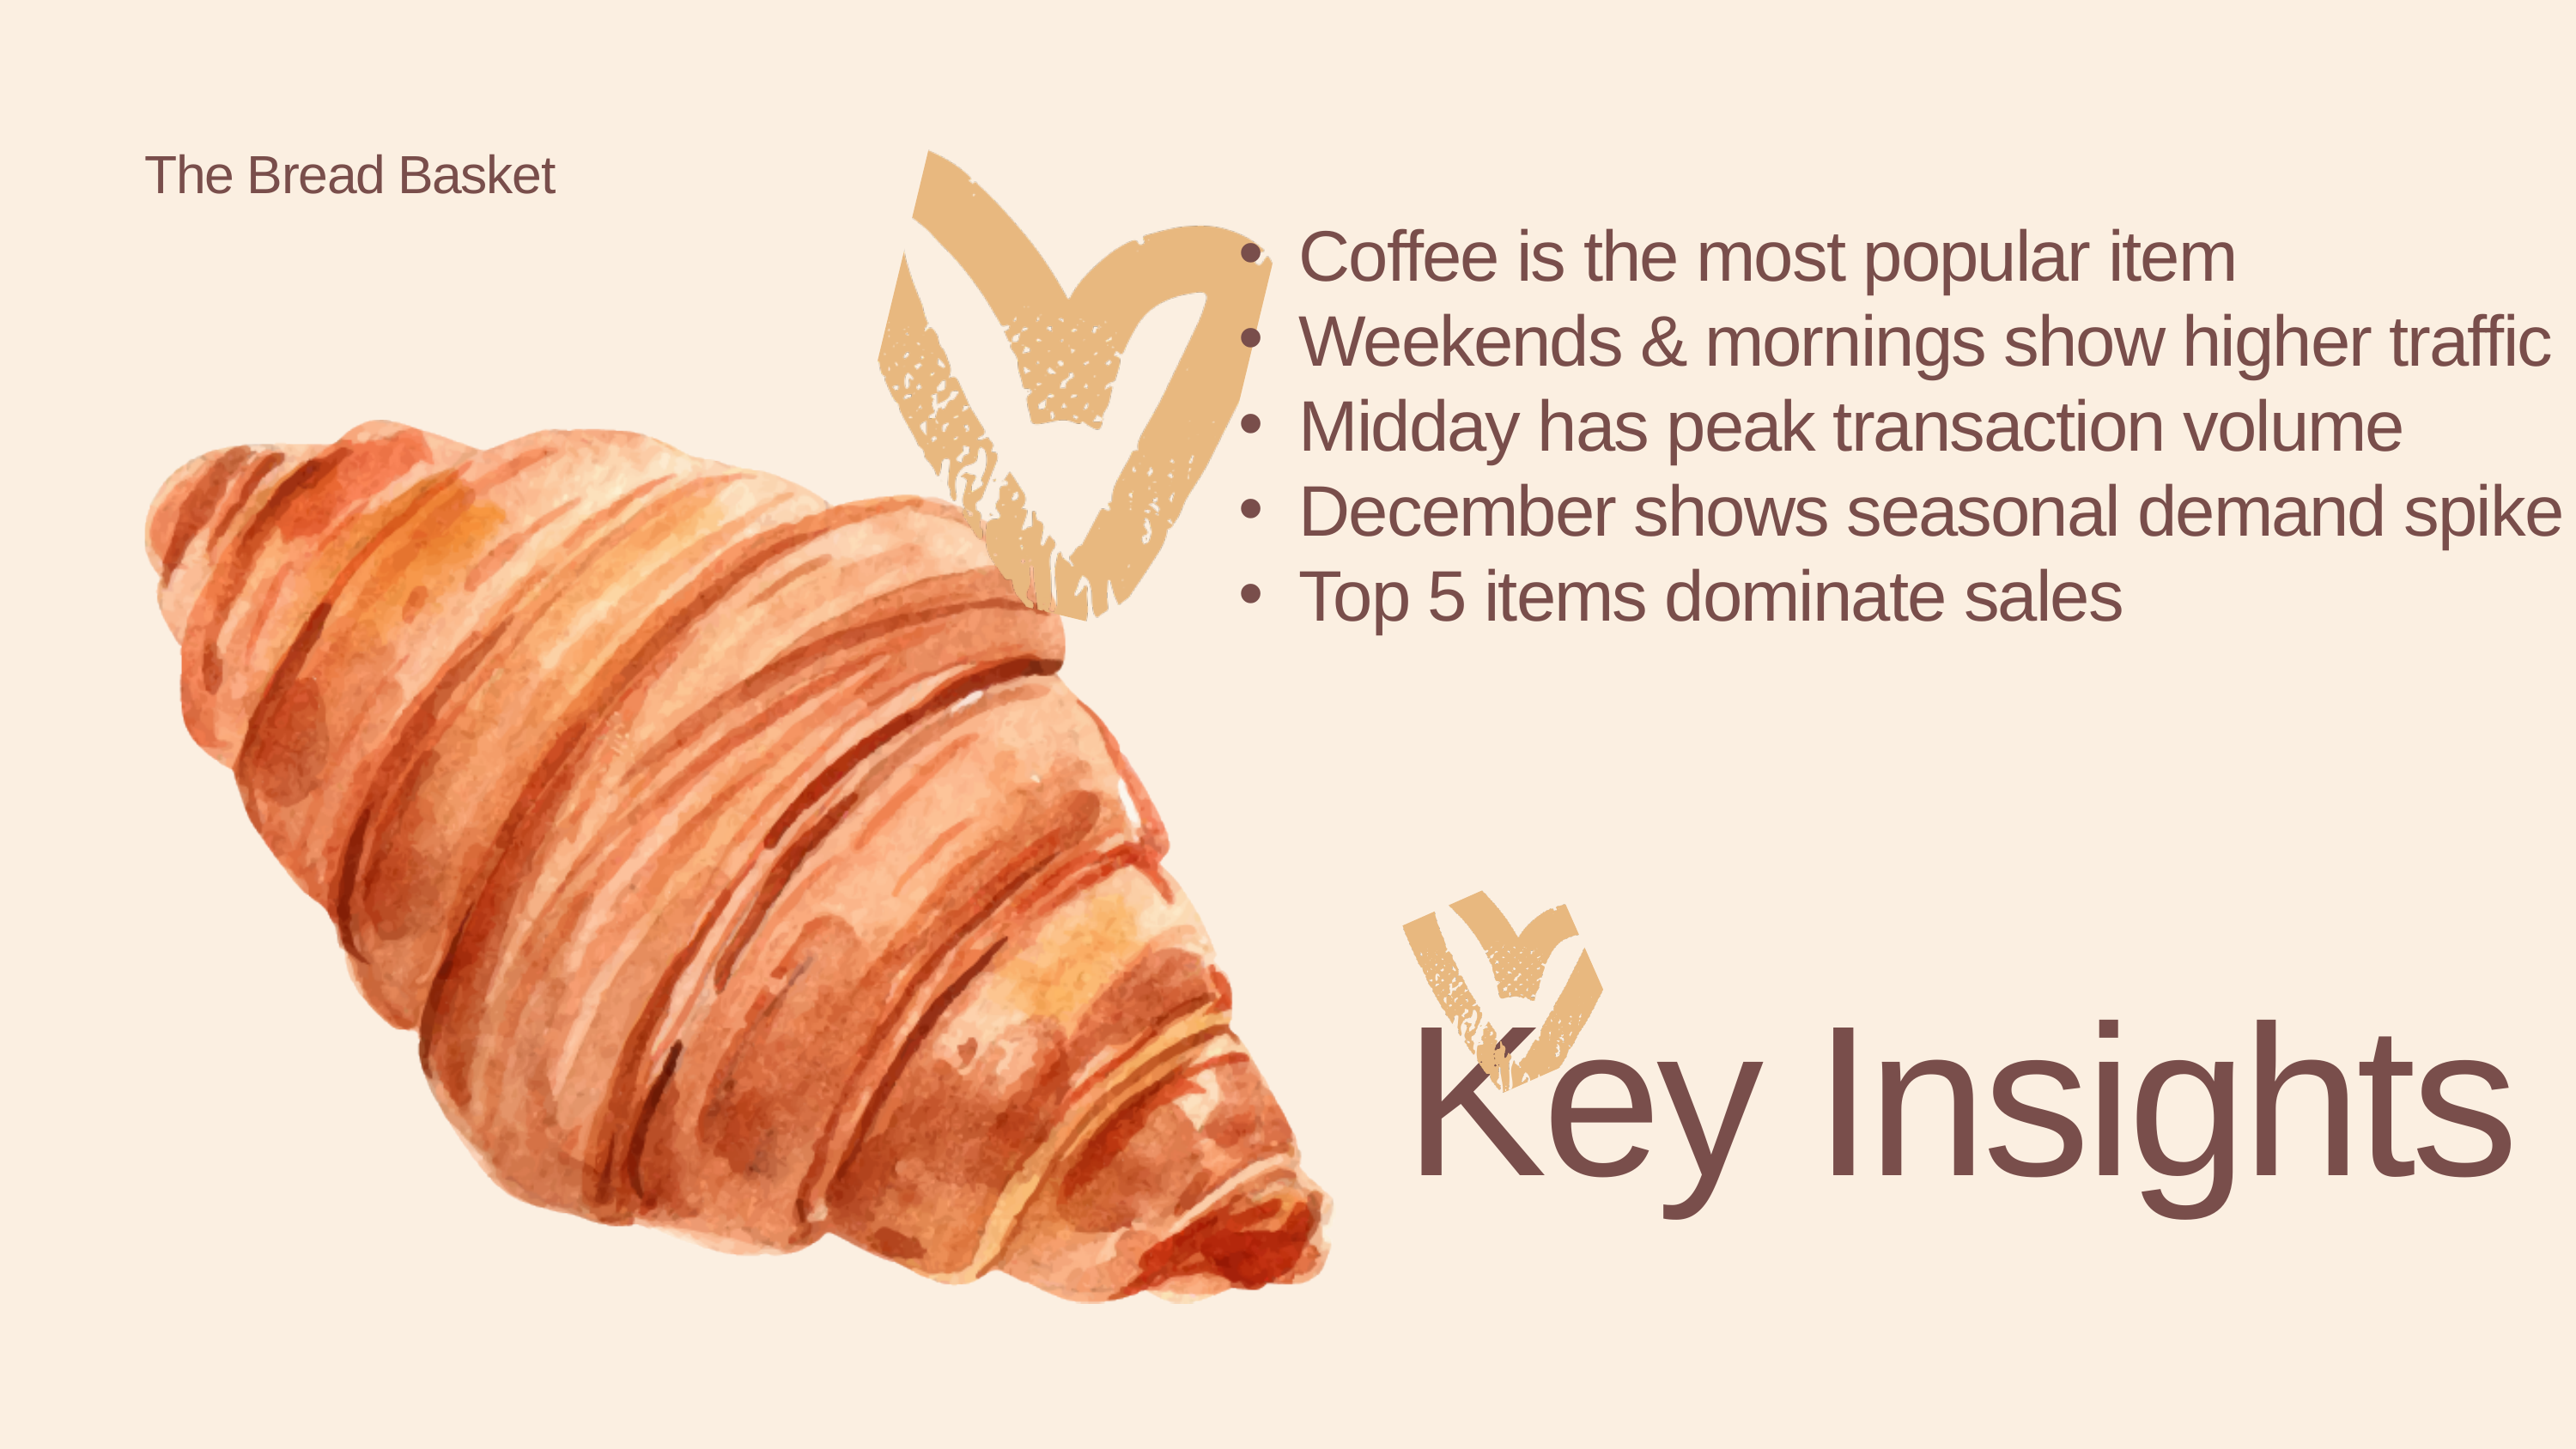

The Bread Basket

Coffee is the most popular item
Weekends & mornings show higher traffic
Midday has peak transaction volume
December shows seasonal demand spike
Top 5 items dominate sales

Key Insights